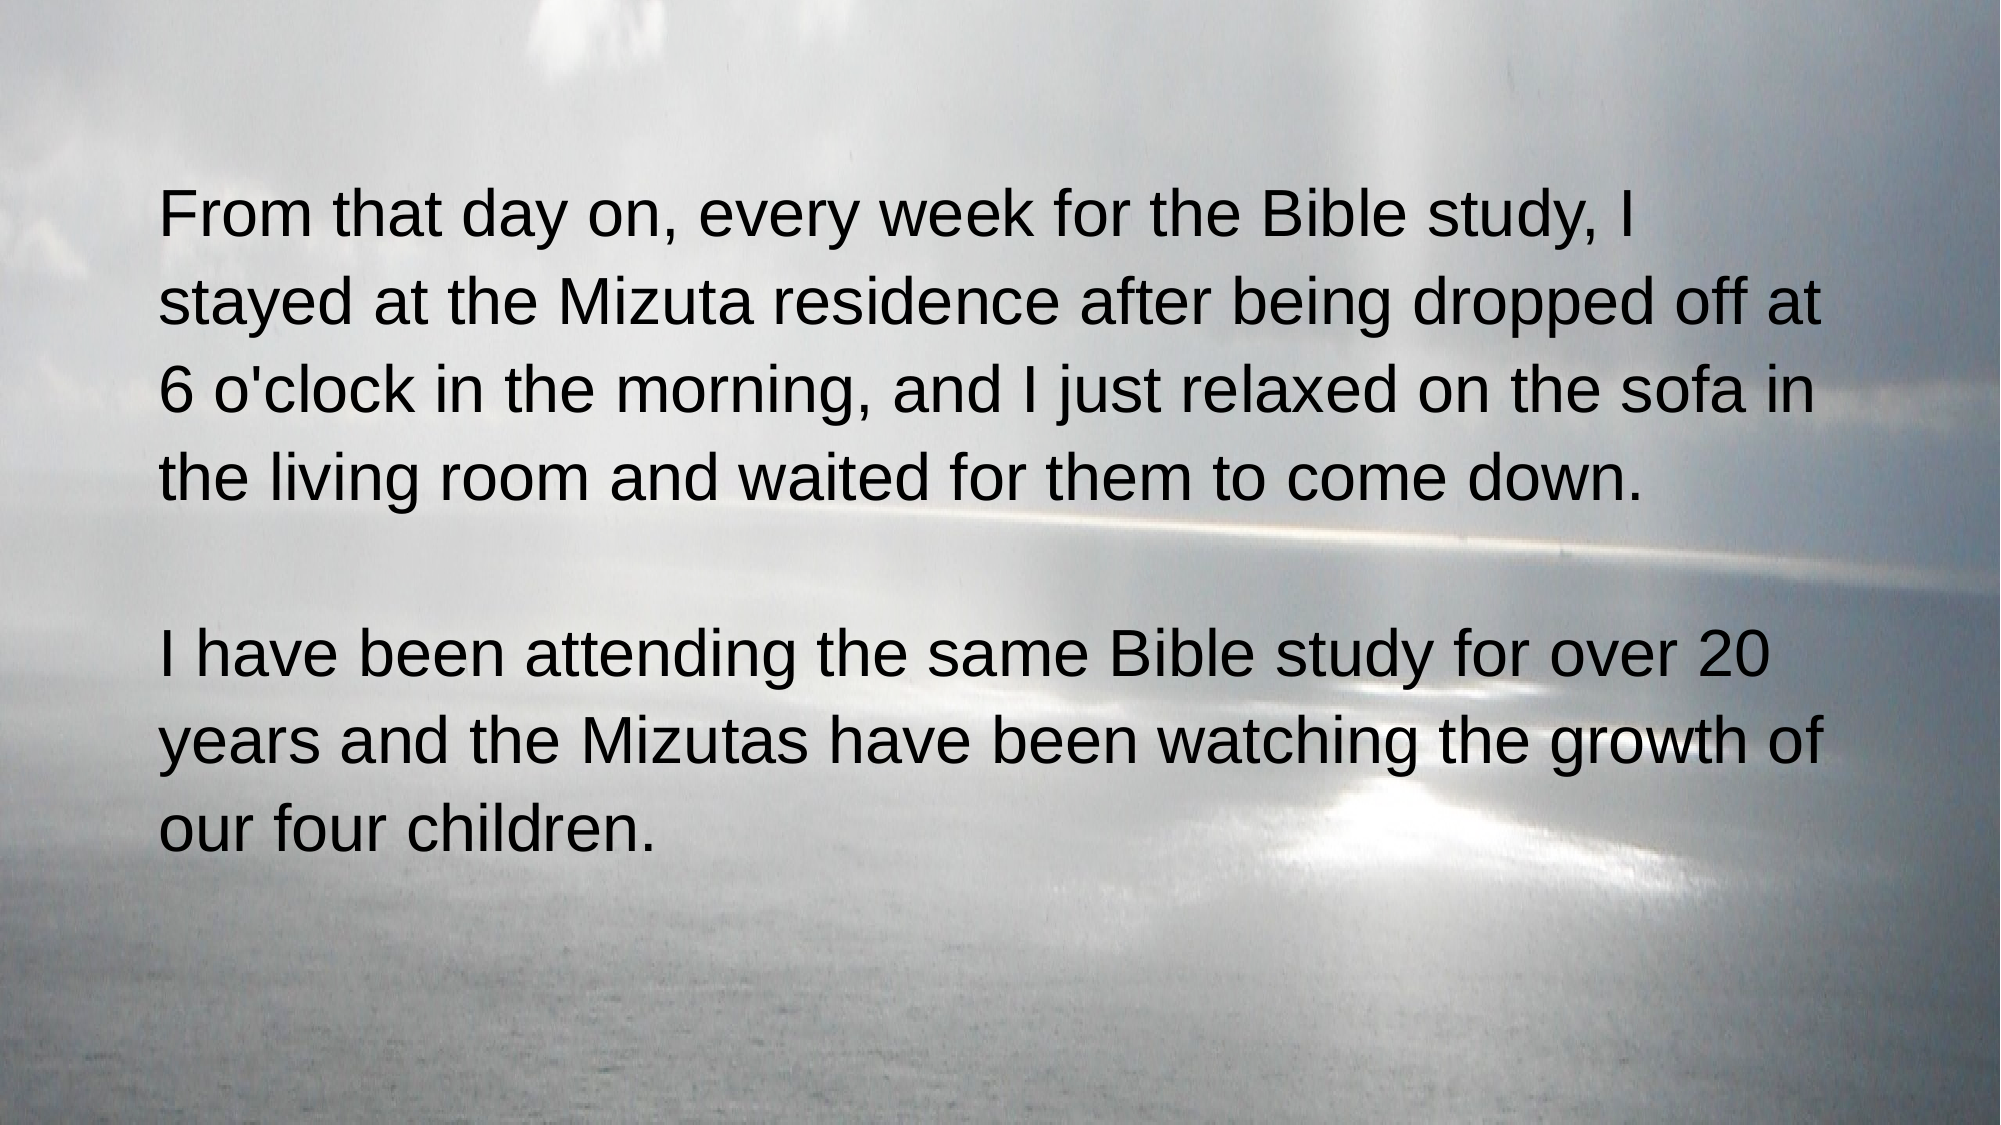

From that day on, every week for the Bible study, I stayed at the Mizuta residence after being dropped off at 6 o'clock in the morning, and I just relaxed on the sofa in the living room and waited for them to come down.

I have been attending the same Bible study for over 20 years and the Mizutas have been watching the growth of our four children.